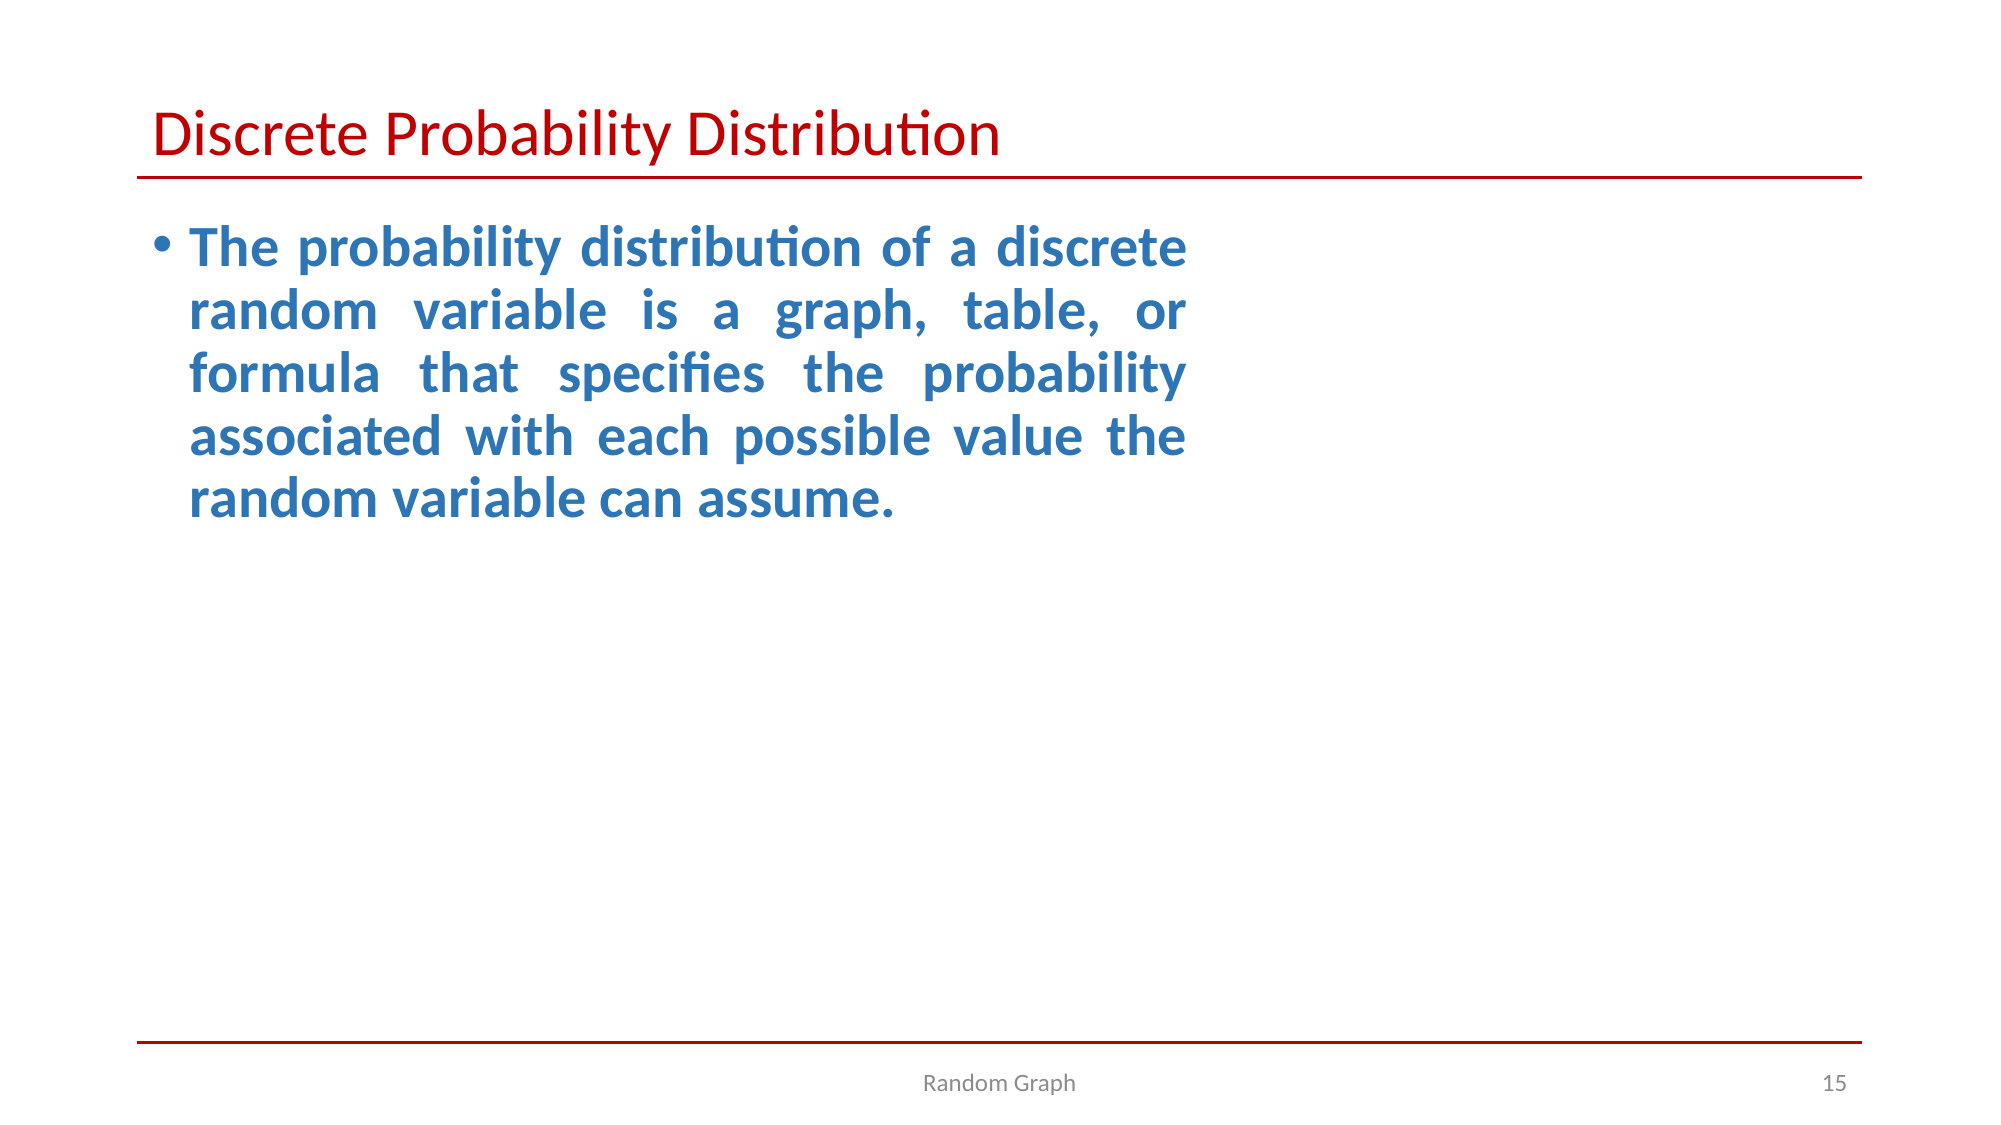

# Discrete Probability Distribution
The probability distribution of a discrete random variable is a graph, table, or formula that specifies the probability associated with each possible value the random variable can assume.

Random Graph
15